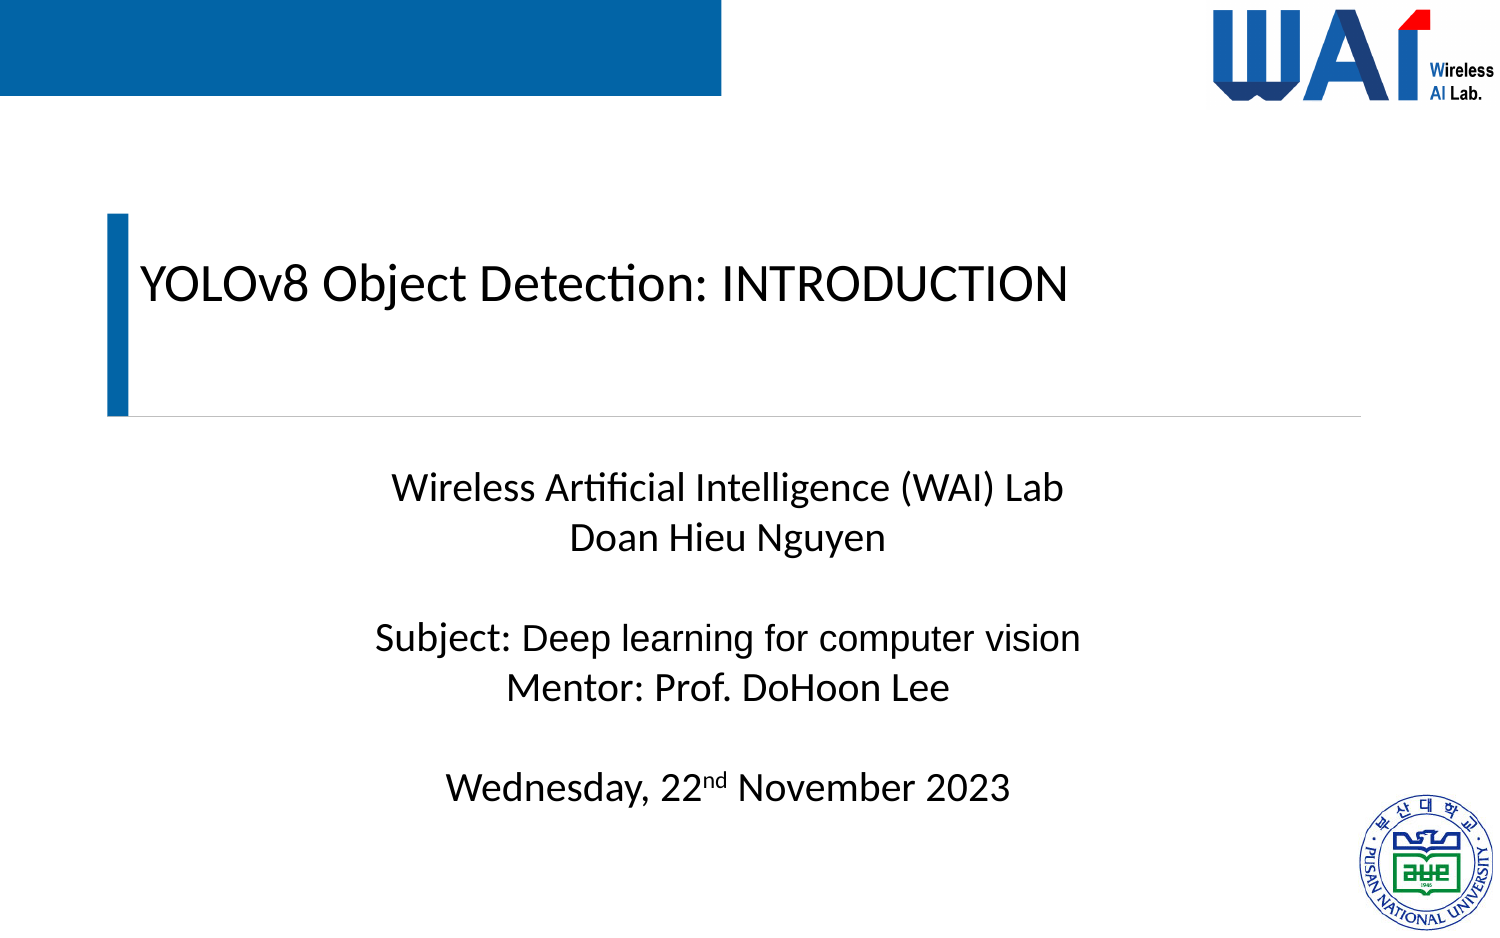

YOLOv8 Object Detection: INTRODUCTION
Wireless Artificial Intelligence (WAI) Lab
Doan Hieu Nguyen

Subject: Deep learning for computer vision
Mentor: Prof. DoHoon Lee

Wednesday, 22nd November 2023